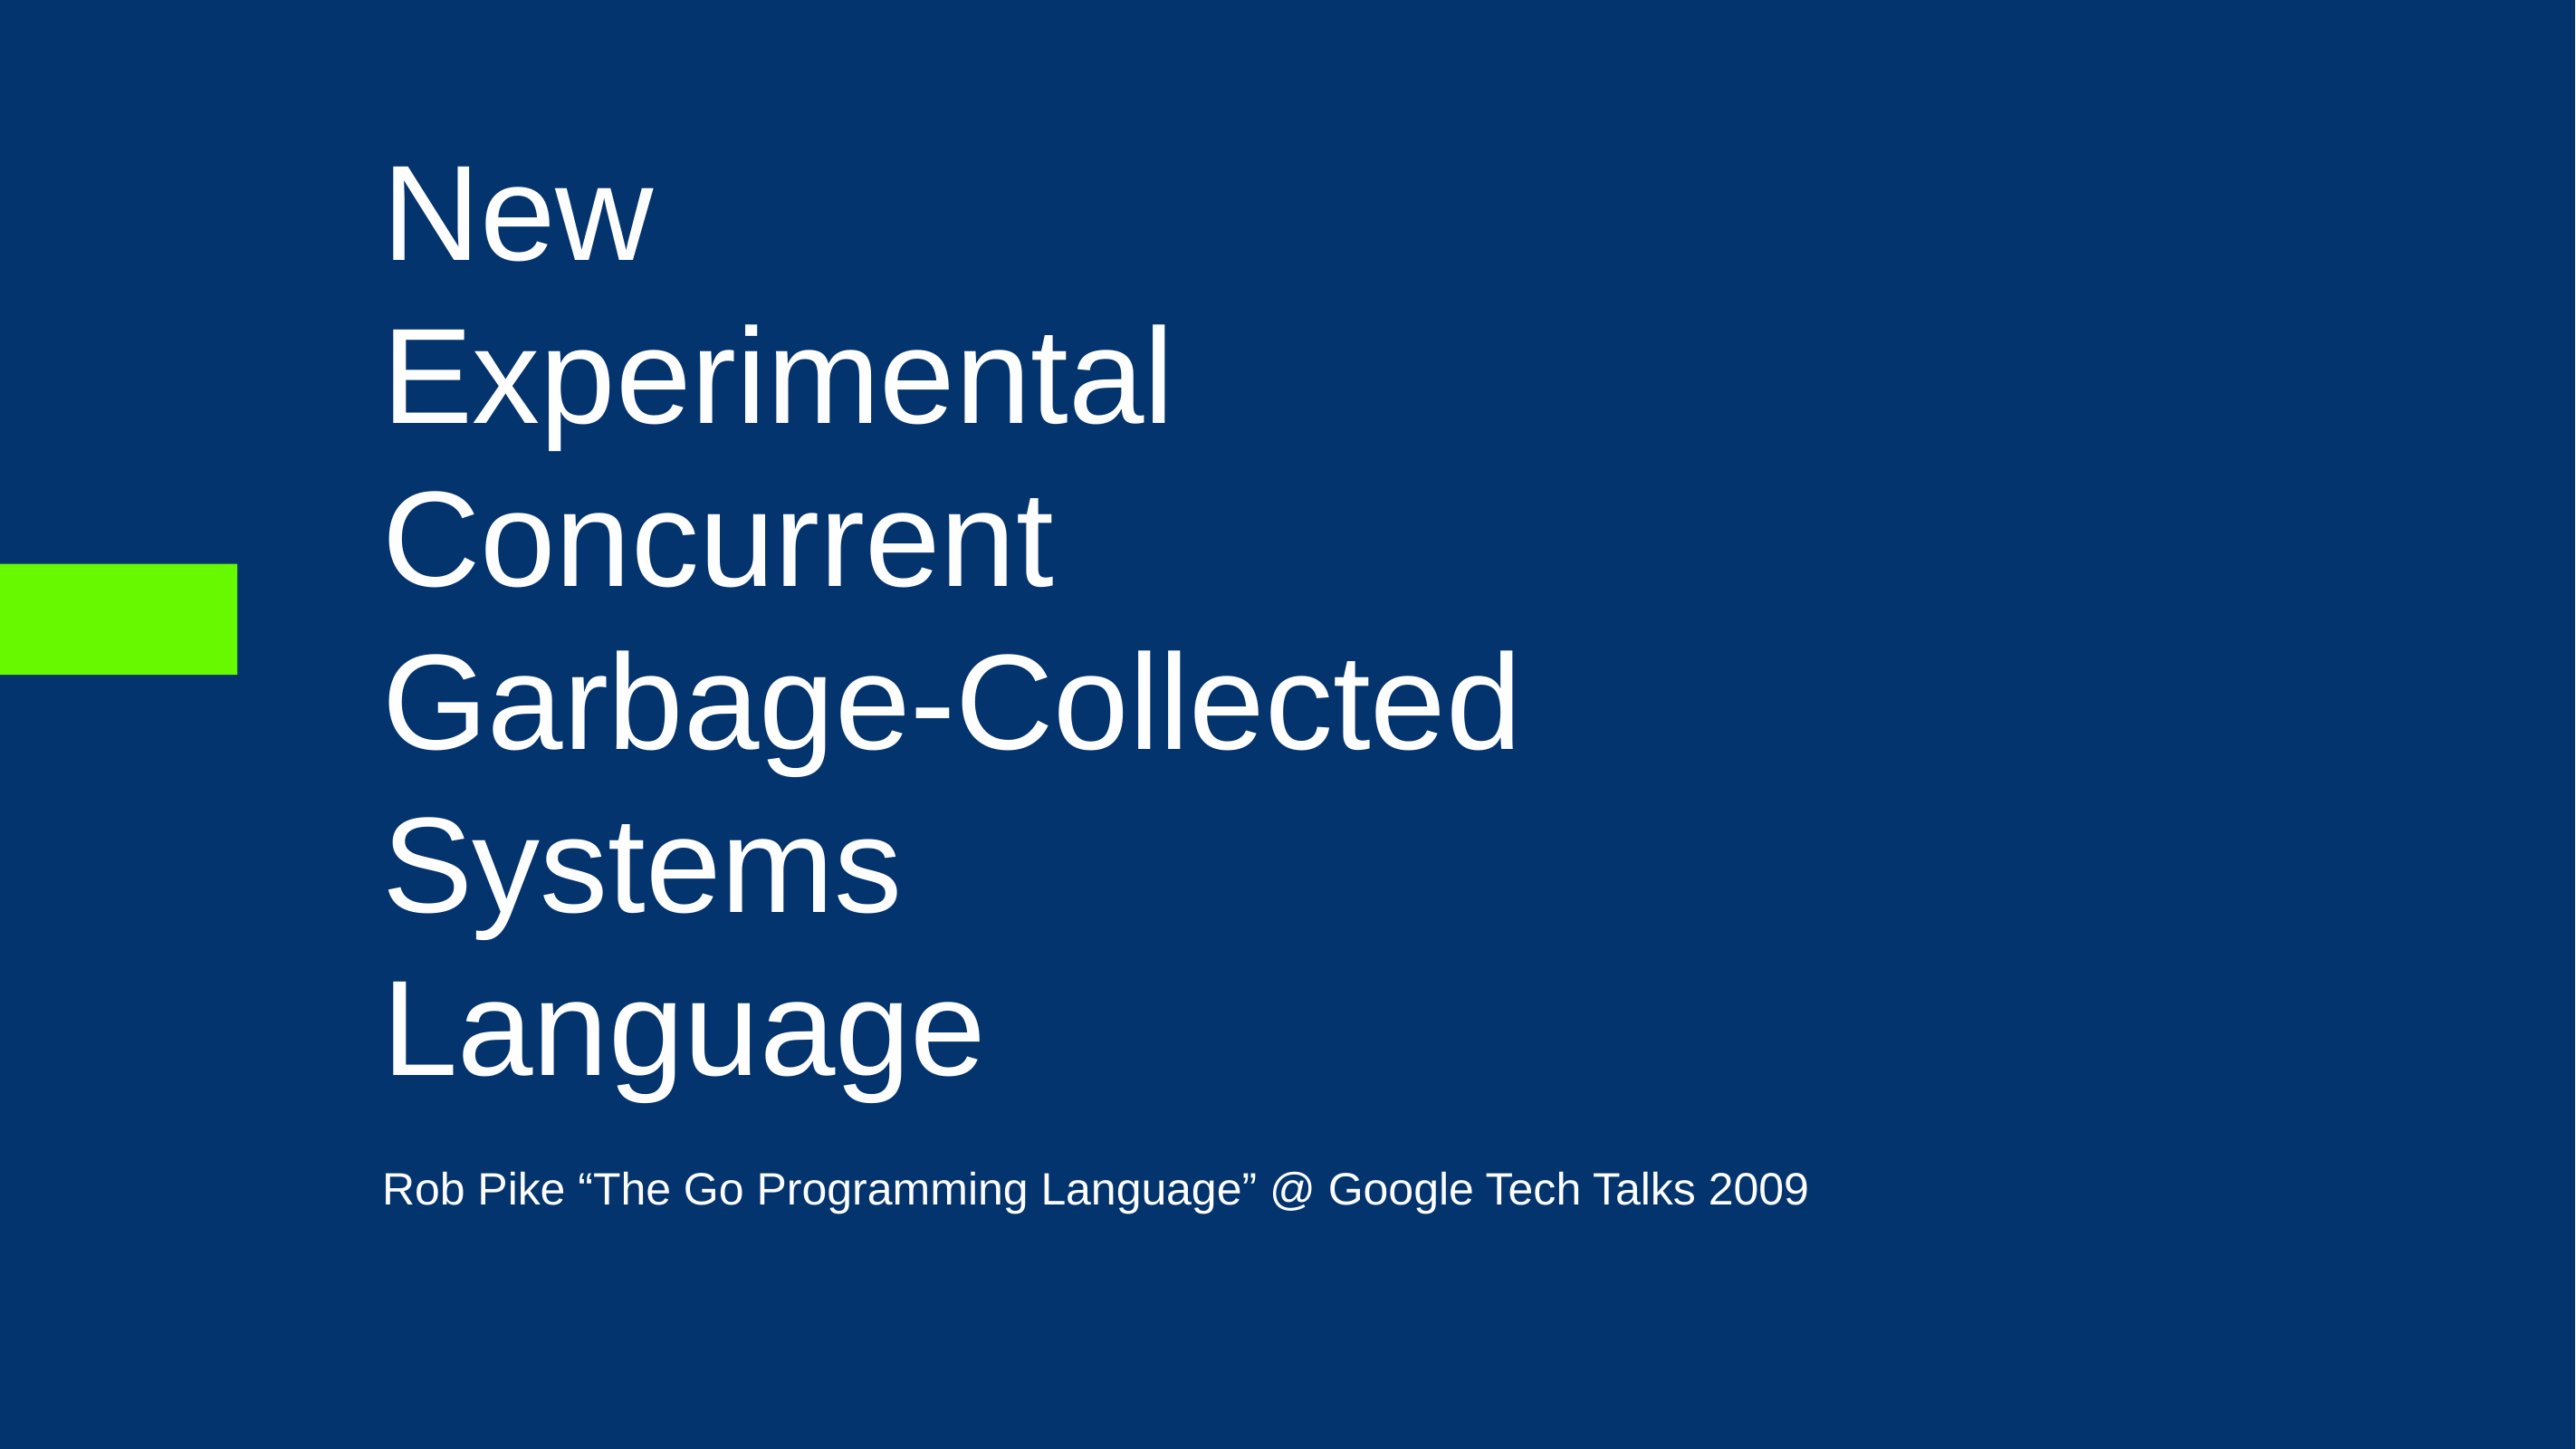

# New Experimental Concurrent Garbage-Collected Systems Language
Rob Pike “The Go Programming Language” @ Google Tech Talks 2009